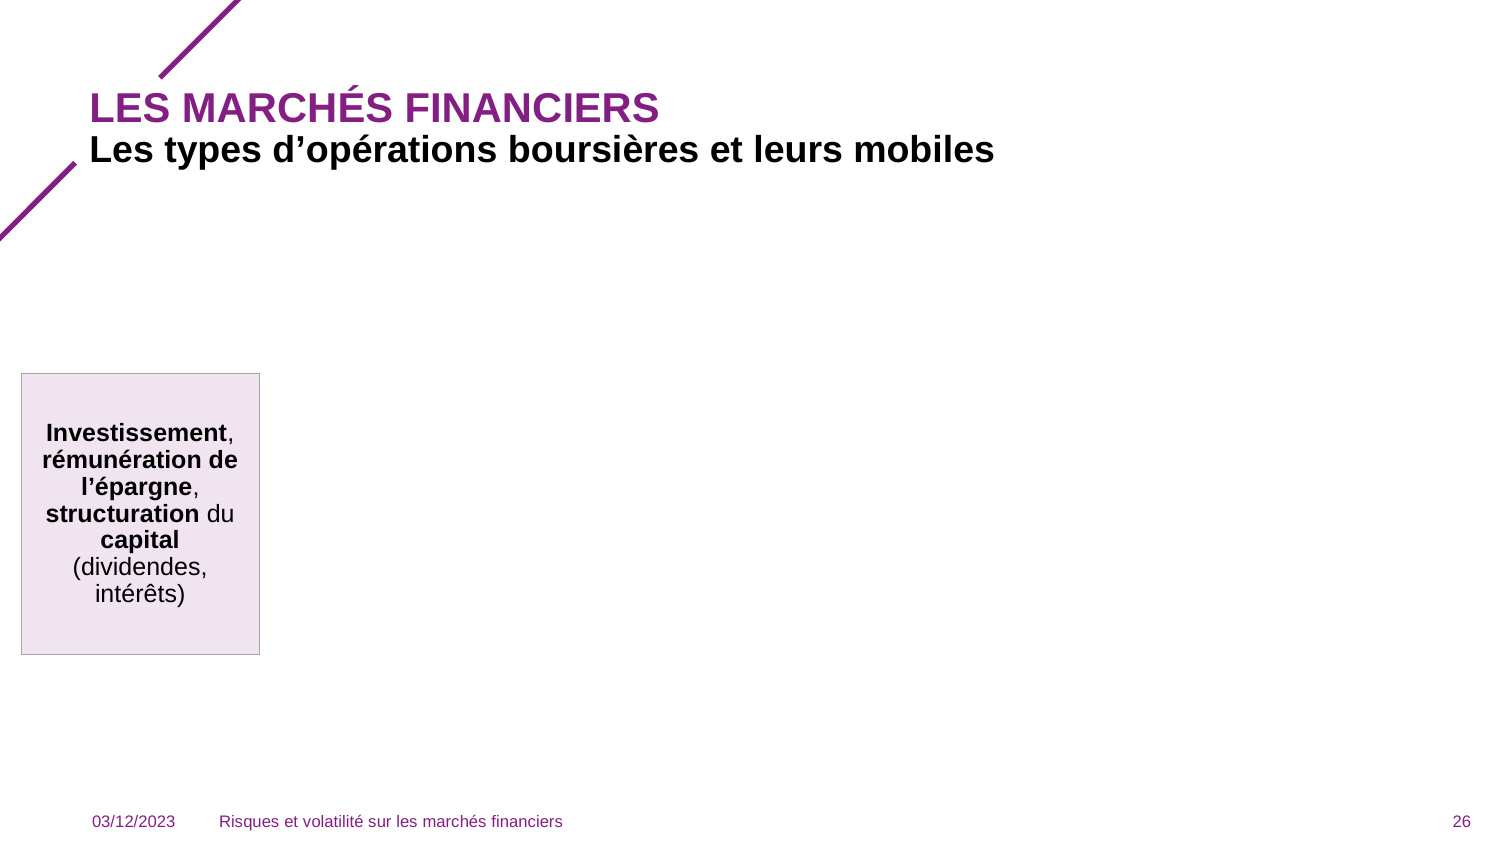

# Les marchés financiers
Les types d’opérations boursières et leurs mobiles
Investissement, rémunération de l’épargne, structuration du capital (dividendes, intérêts)
03/12/2023
Risques et volatilité sur les marchés financiers
26